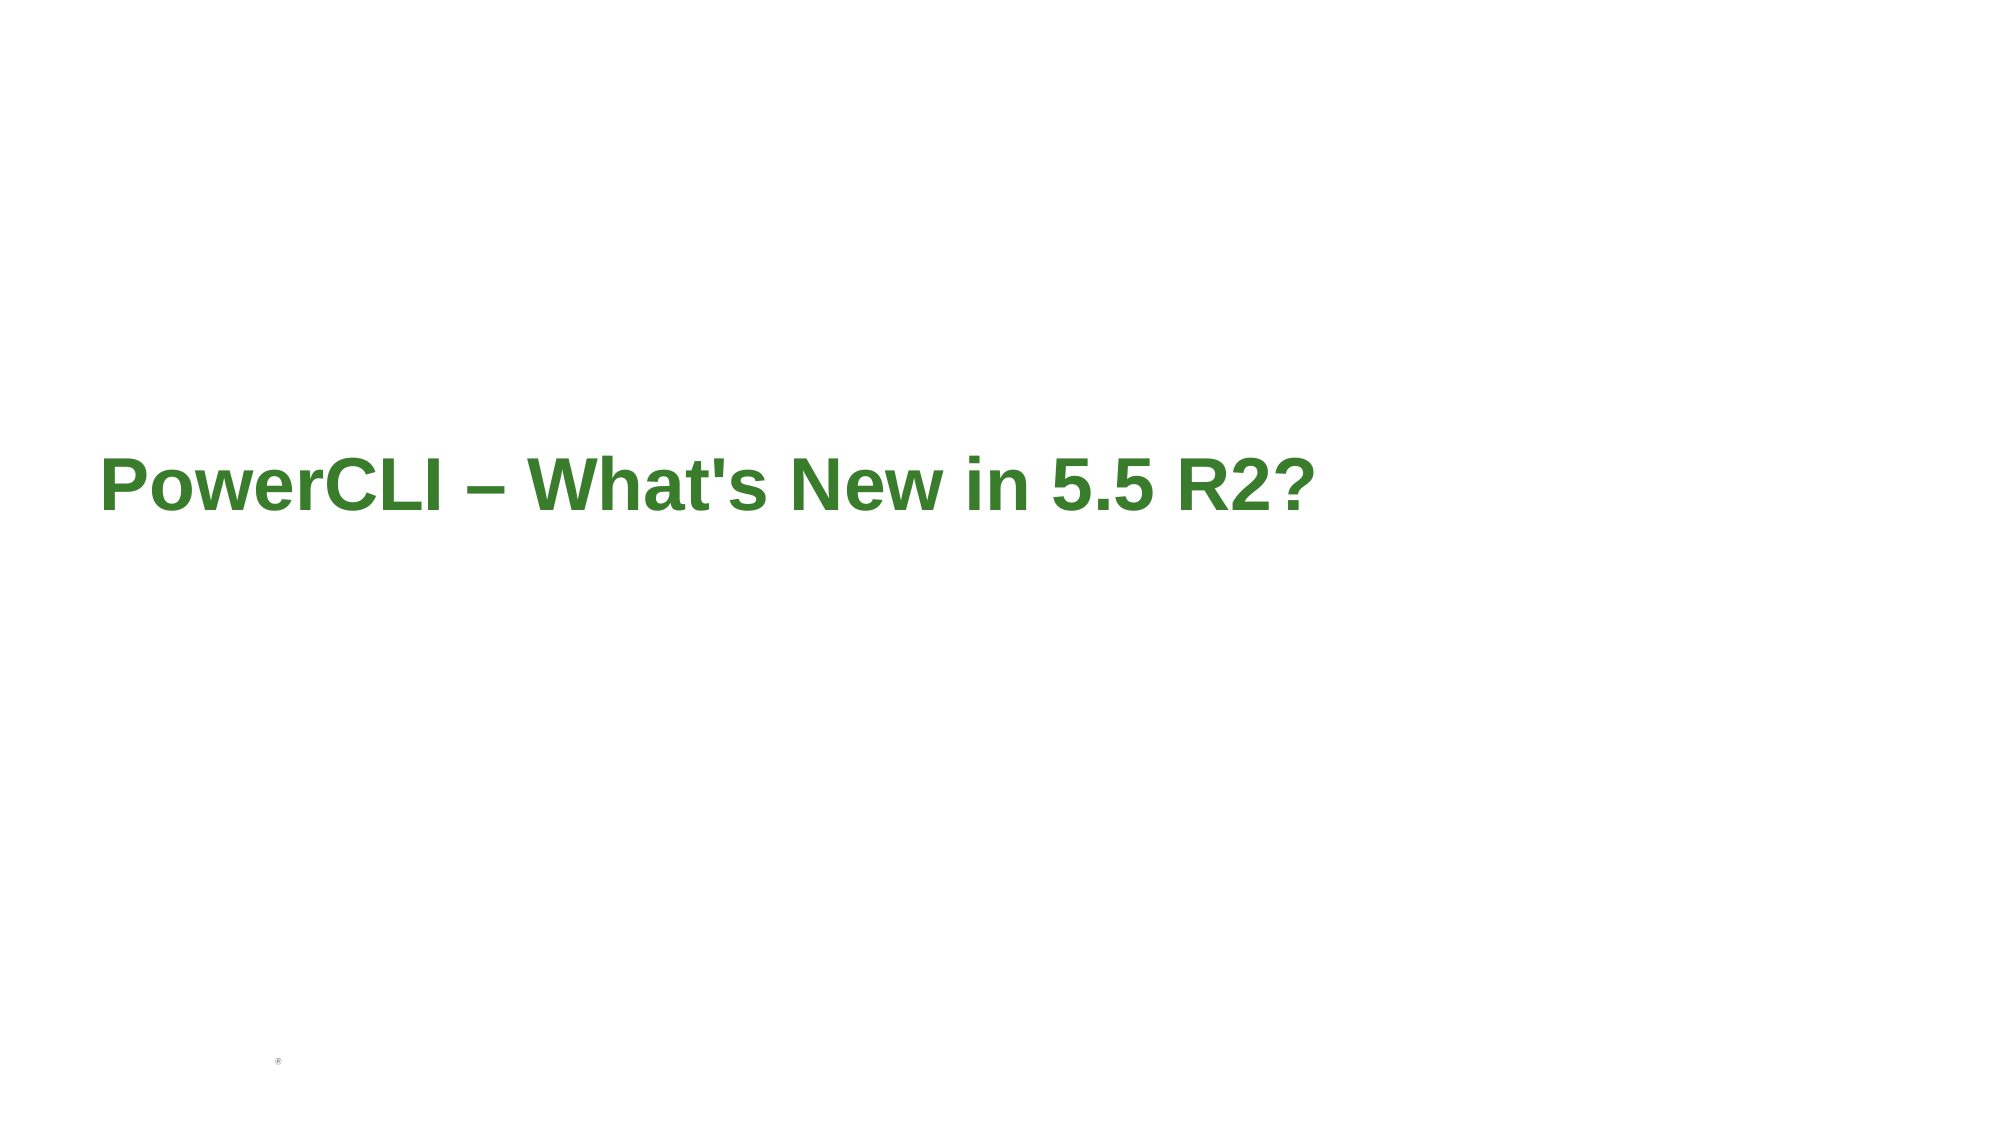

# PowerCLI – What's New in 5.5 R2?